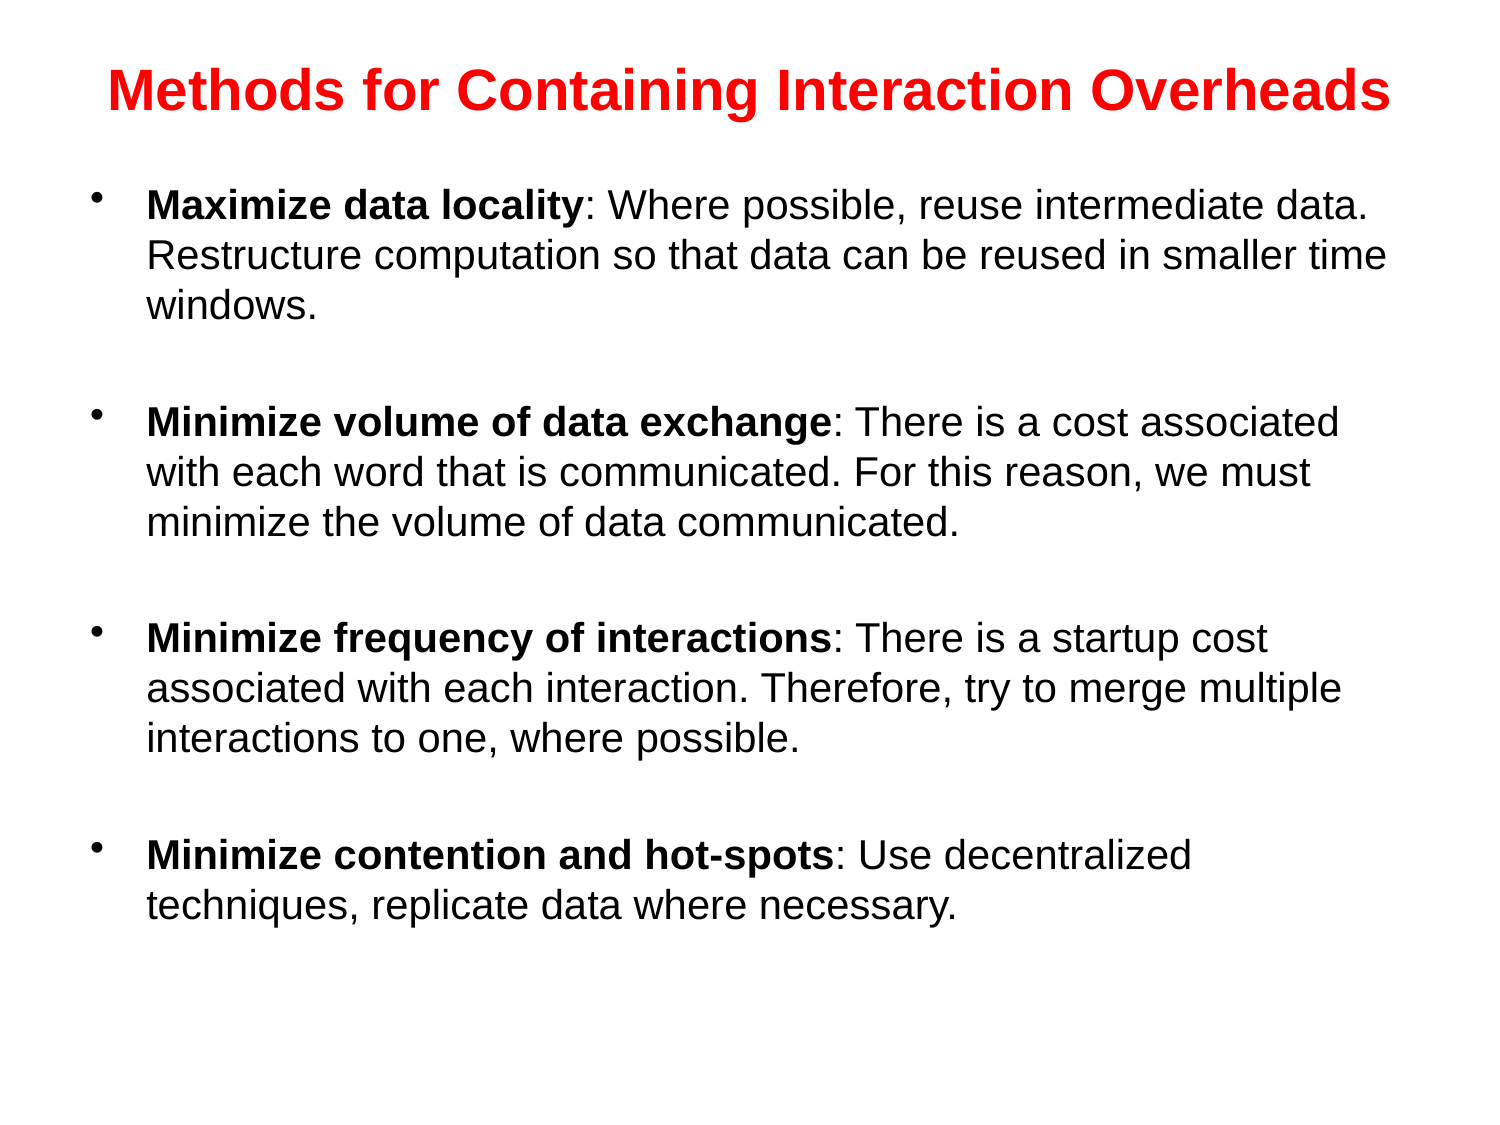

# Methods for Containing Interaction Overheads
Maximize data locality: Where possible, reuse intermediate data. Restructure computation so that data can be reused in smaller time windows.

Minimize volume of data exchange: There is a cost associated with each word that is communicated. For this reason, we must minimize the volume of data communicated.

Minimize frequency of interactions: There is a startup cost associated with each interaction. Therefore, try to merge multiple interactions to one, where possible.

Minimize contention and hot-spots: Use decentralized techniques, replicate data where necessary.